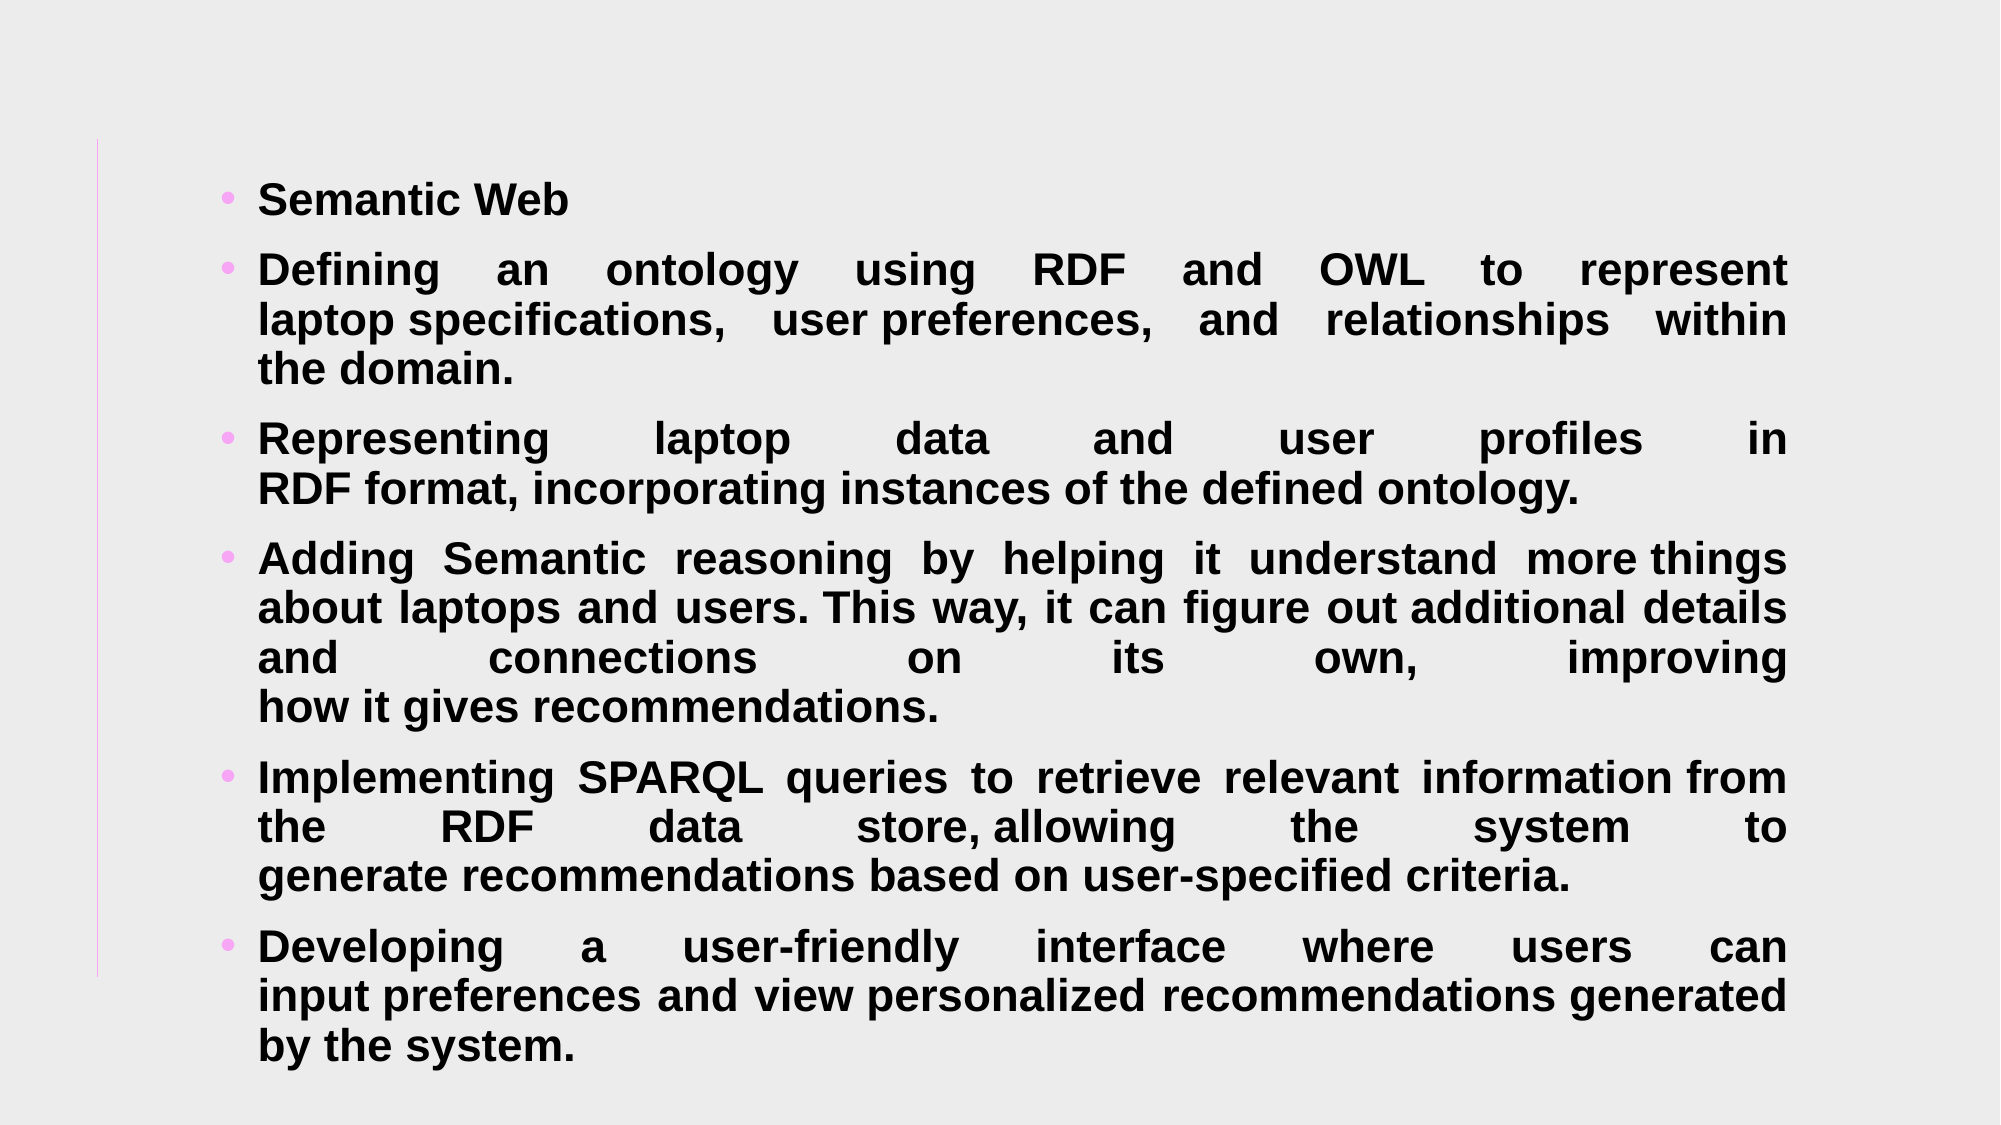

Semantic Web
Defining an ontology using RDF and OWL to represent laptop specifications, user preferences, and relationships within the domain.
Representing laptop data and user profiles in RDF format, incorporating instances of the defined ontology.
Adding Semantic reasoning by helping it understand more things about laptops and users. This way, it can figure out additional details and connections on its own, improving how it gives recommendations.
Implementing SPARQL queries to retrieve relevant information from the RDF data store, allowing the system to generate recommendations based on user-specified criteria.
Developing a user-friendly interface where users can input preferences and view personalized recommendations generated by the system.